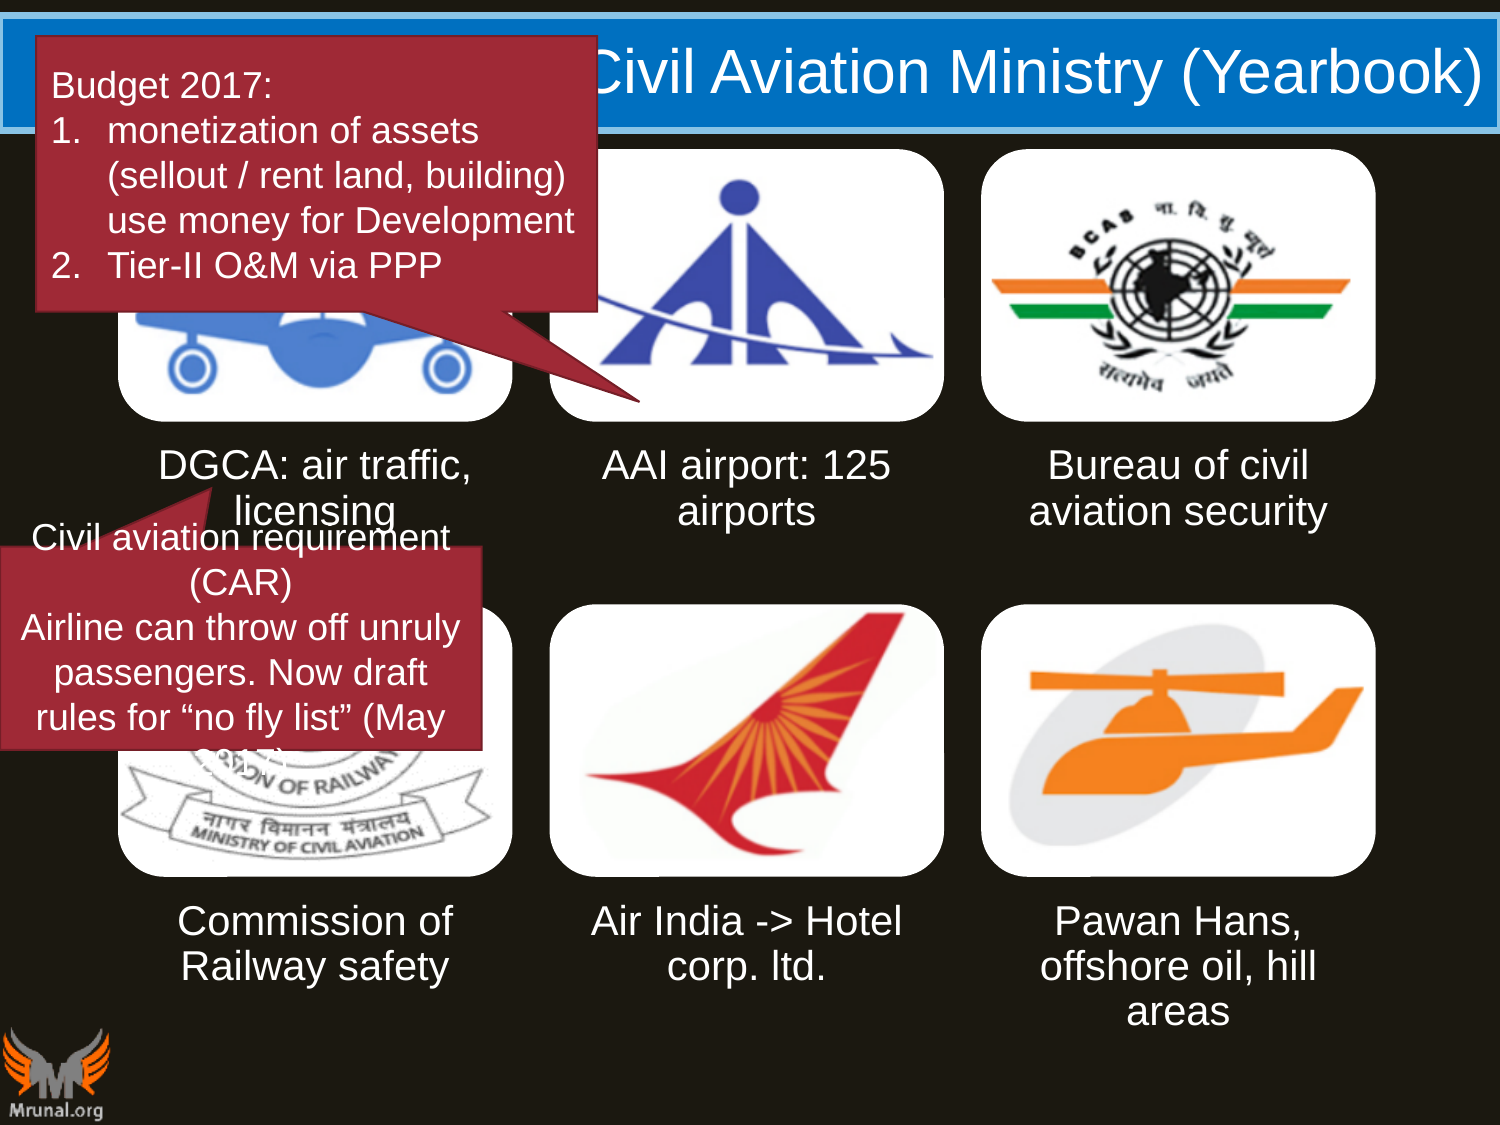

# Civil Aviation Ministry (Yearbook)
Budget 2017:
monetization of assets (sellout / rent land, building) use money for Development
Tier-II O&M via PPP
DGCA: air traffic, licensing
AAI airport: 125 airports
Bureau of civil aviation security
Commission of Railway safety
Air India -> Hotel corp. ltd.
Pawan Hans, offshore oil, hill areas
Civil aviation requirement (CAR)
Airline can throw off unruly passengers. Now draft rules for “no fly list” (May 2017)